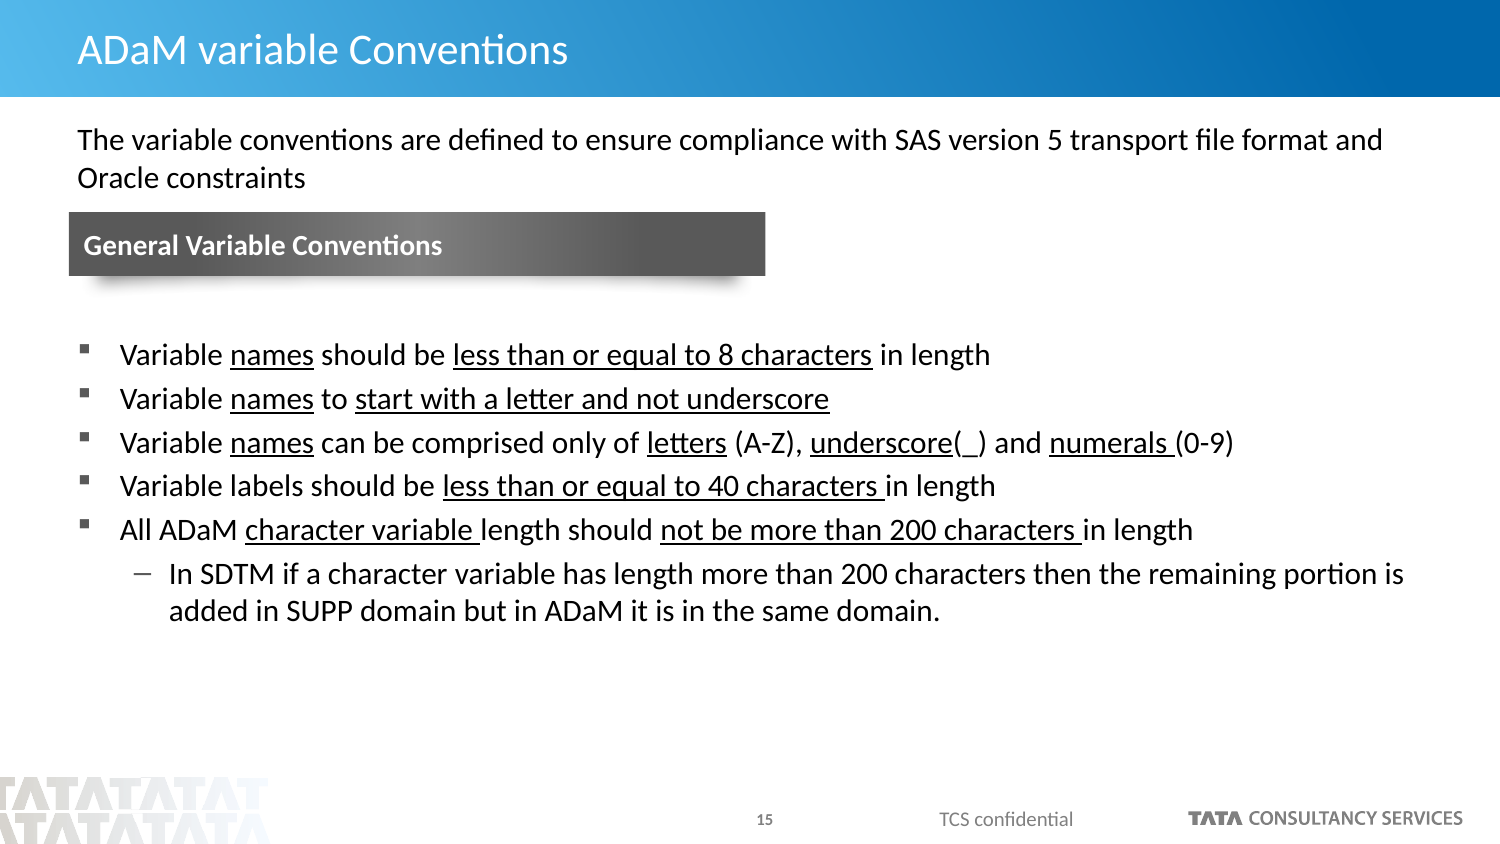

# ADaM variable Conventions
The variable conventions are defined to ensure compliance with SAS version 5 transport file format and Oracle constraints

Variable names should be less than or equal to 8 characters in length
Variable names to start with a letter and not underscore
Variable names can be comprised only of letters (A-Z), underscore(_) and numerals (0-9)
Variable labels should be less than or equal to 40 characters in length
All ADaM character variable length should not be more than 200 characters in length
In SDTM if a character variable has length more than 200 characters then the remaining portion is added in SUPP domain but in ADaM it is in the same domain.

General Variable Conventions
TCS confidential